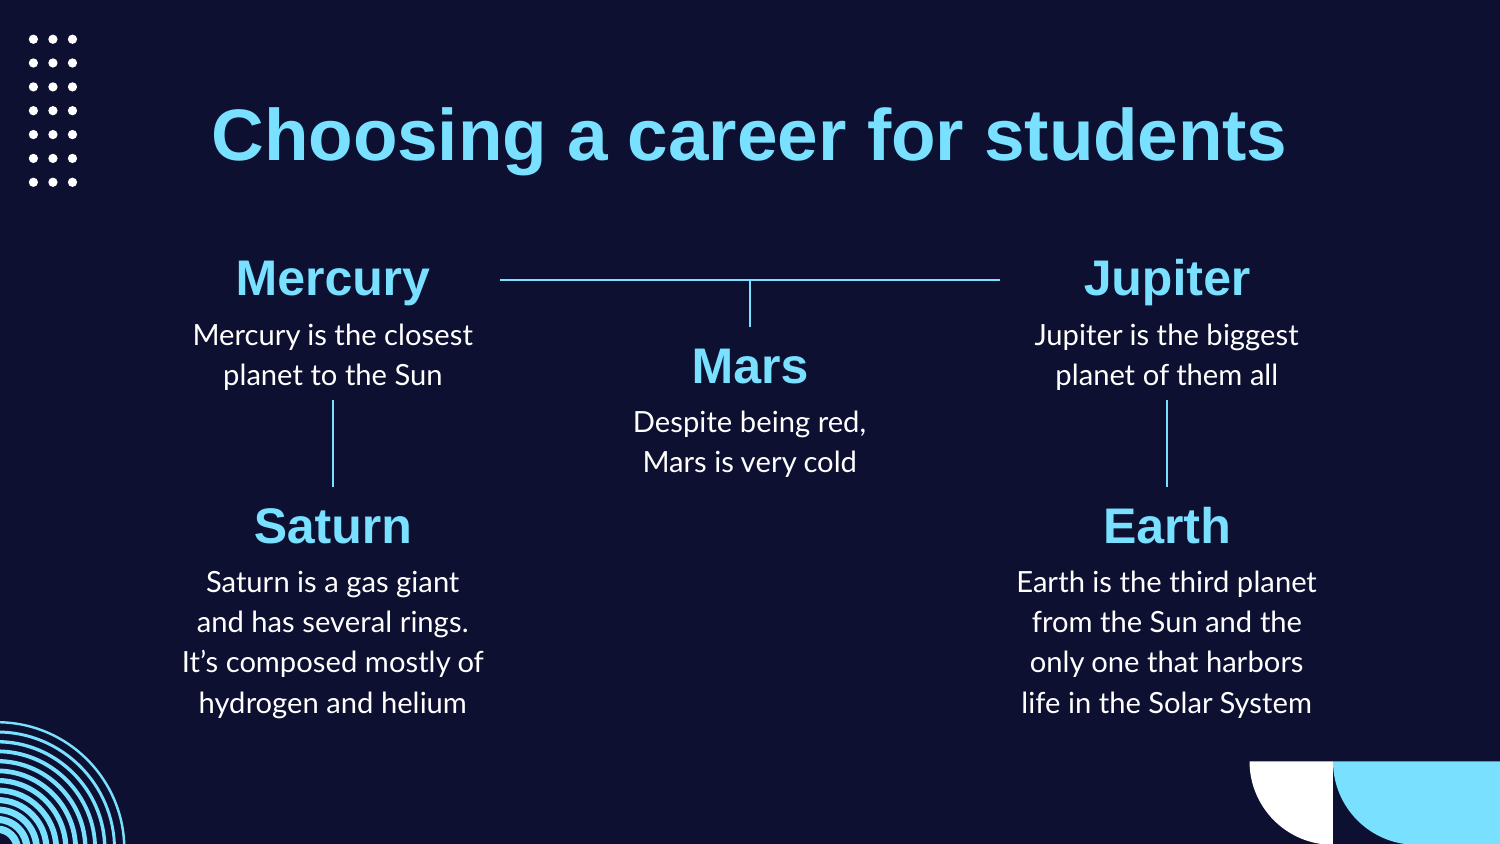

# Choosing a career for students
Mercury
Jupiter
Mercury is the closest planet to the Sun
Jupiter is the biggest planet of them all
Mars
Despite being red, Mars is very cold
Saturn
Earth
Saturn is a gas giant and has several rings. It’s composed mostly of hydrogen and helium

Earth is the third planet from the Sun and the only one that harbors life in the Solar System